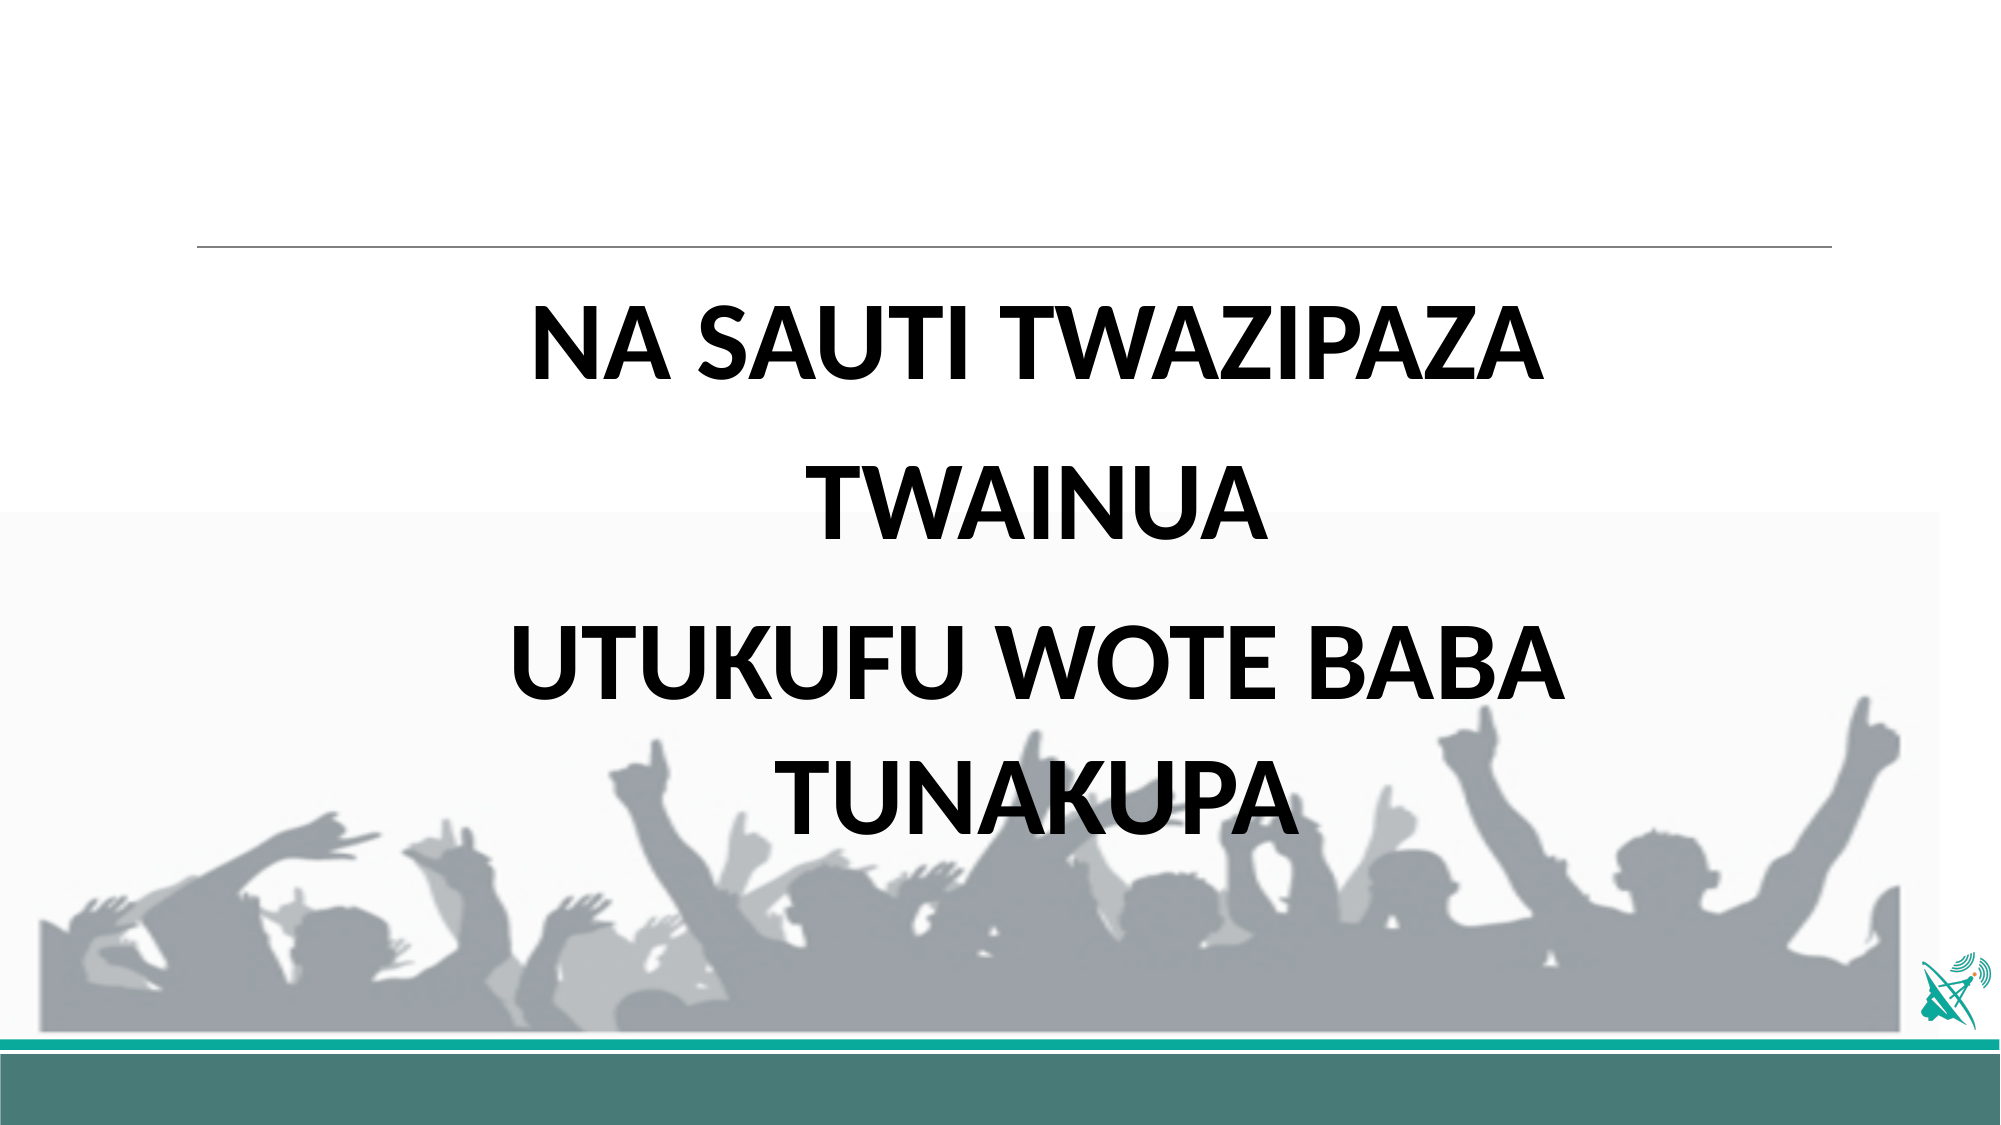

#
NA SAUTI TWAZIPAZA
TWAINUA
UTUKUFU WOTE BABA TUNAKUPA